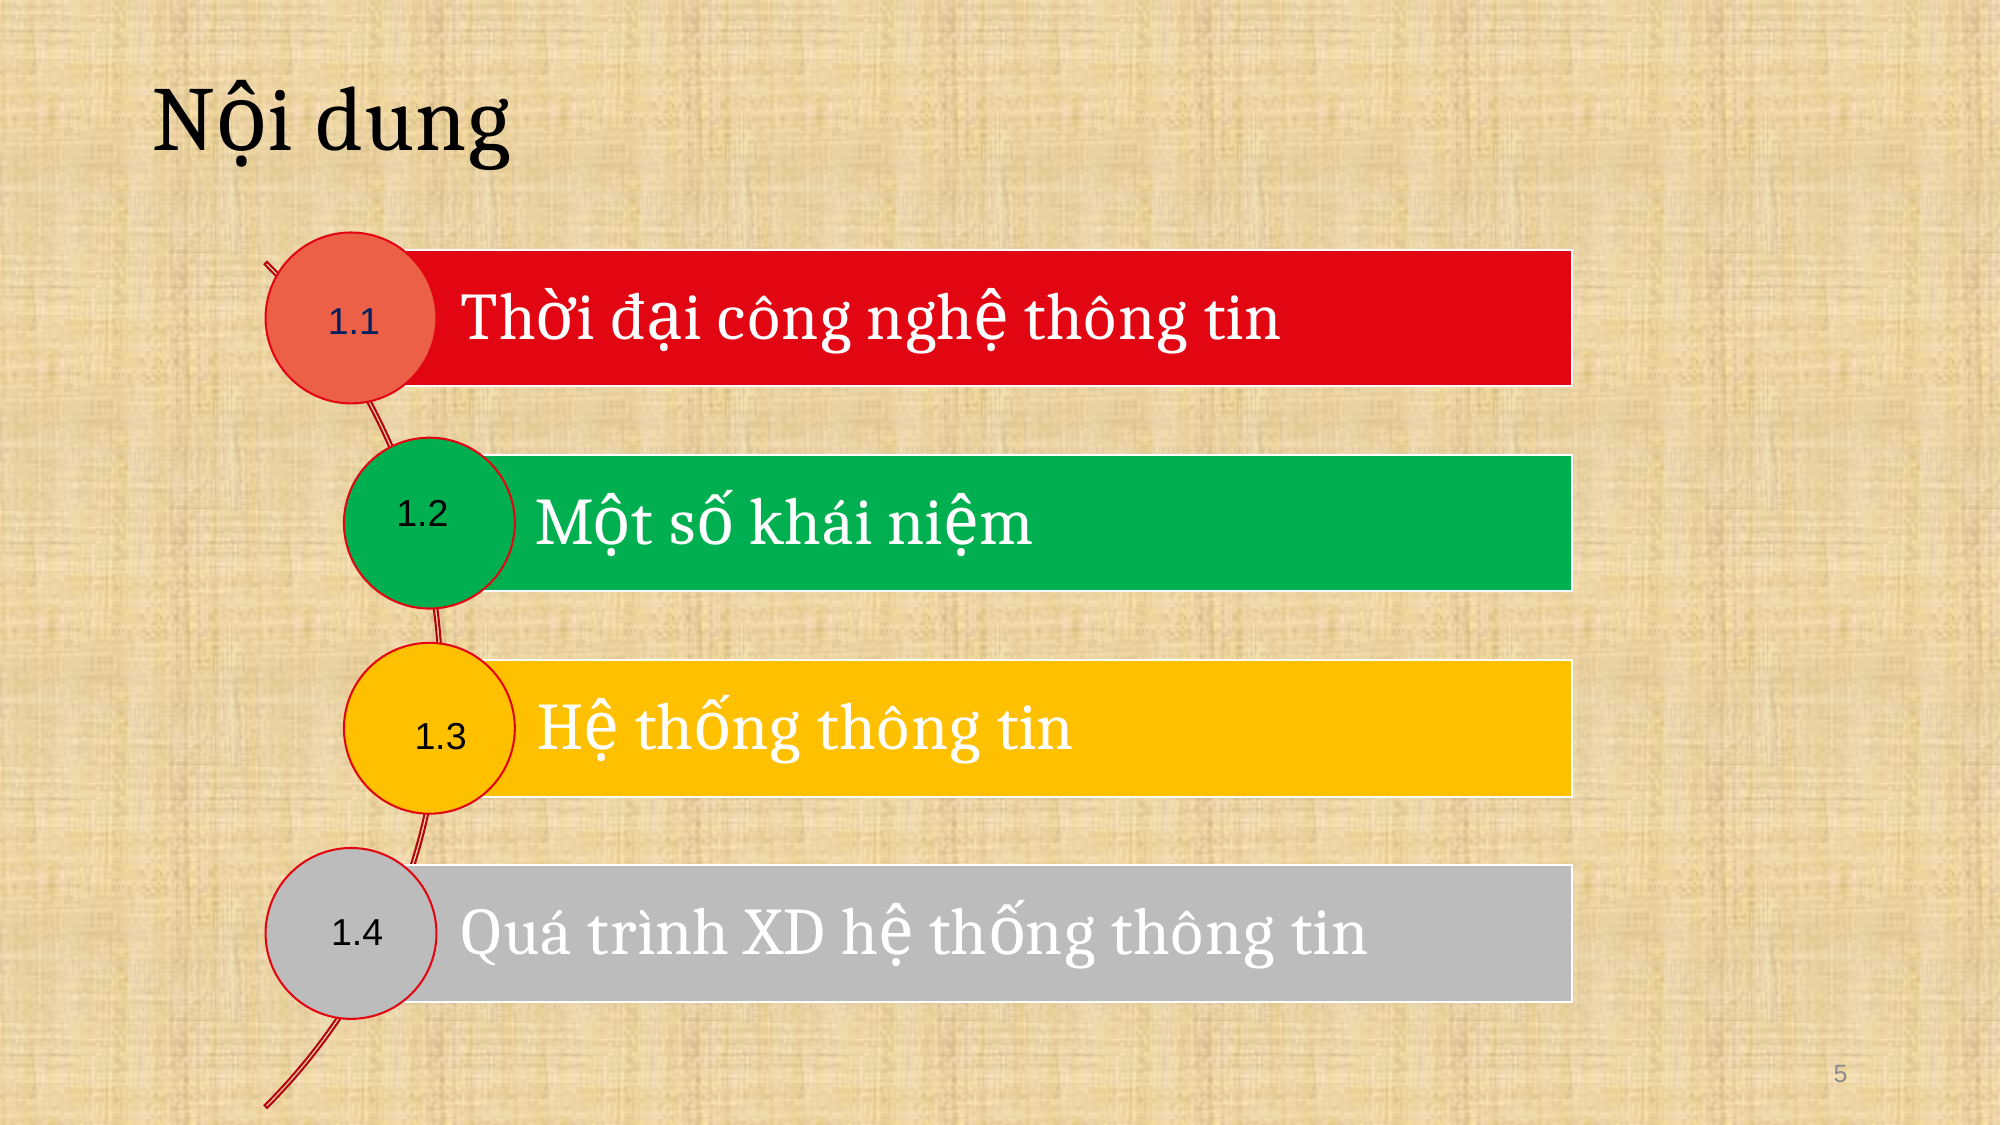

# Nội dung
Thời đại công nghệ thông tin
Một số khái niệm
Hệ thống thông tin
Quá trình XD hệ thống thông tin
1.1
1.2
1.3
1.4
5